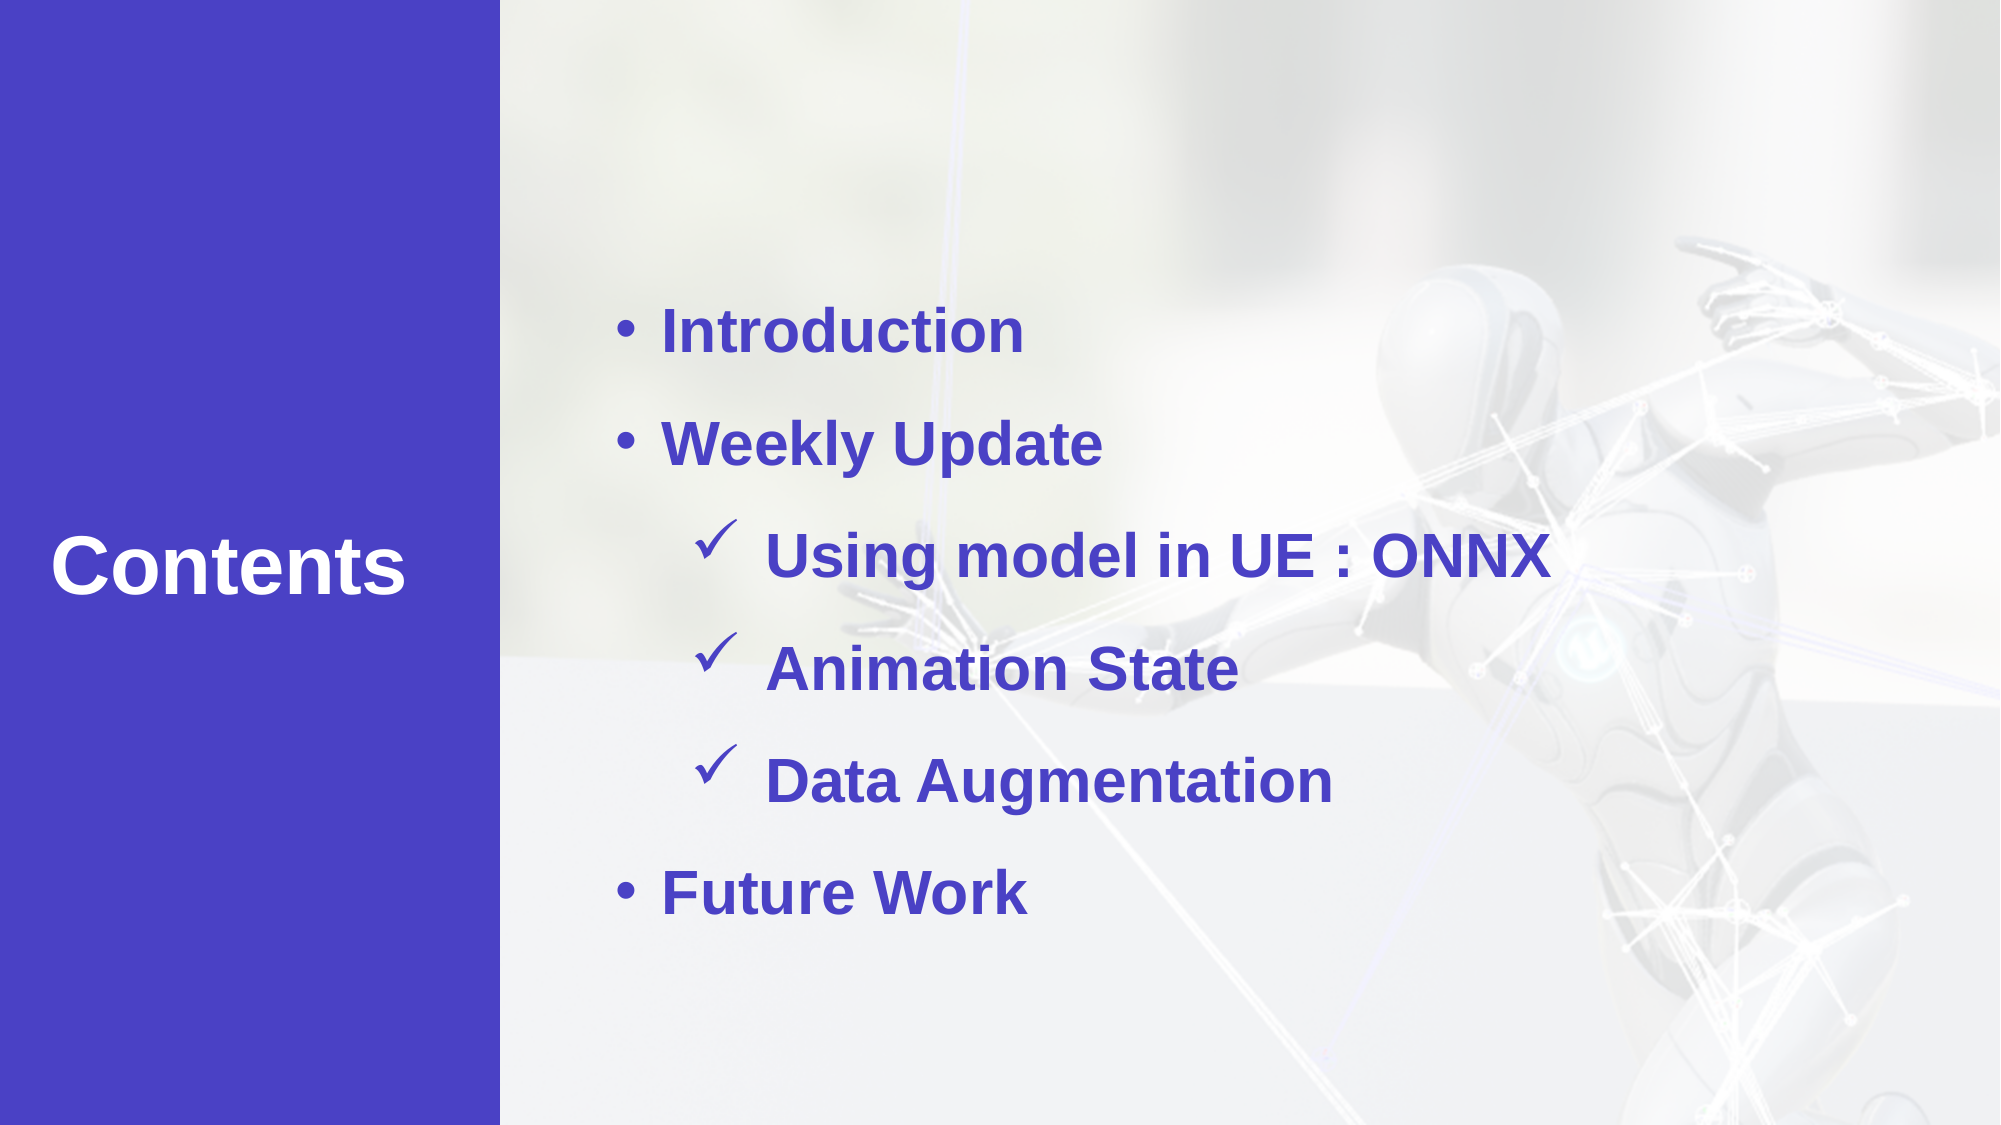

Introduction
Weekly Update
Using model in UE : ONNX
Animation State
Data Augmentation
Future Work

Contents